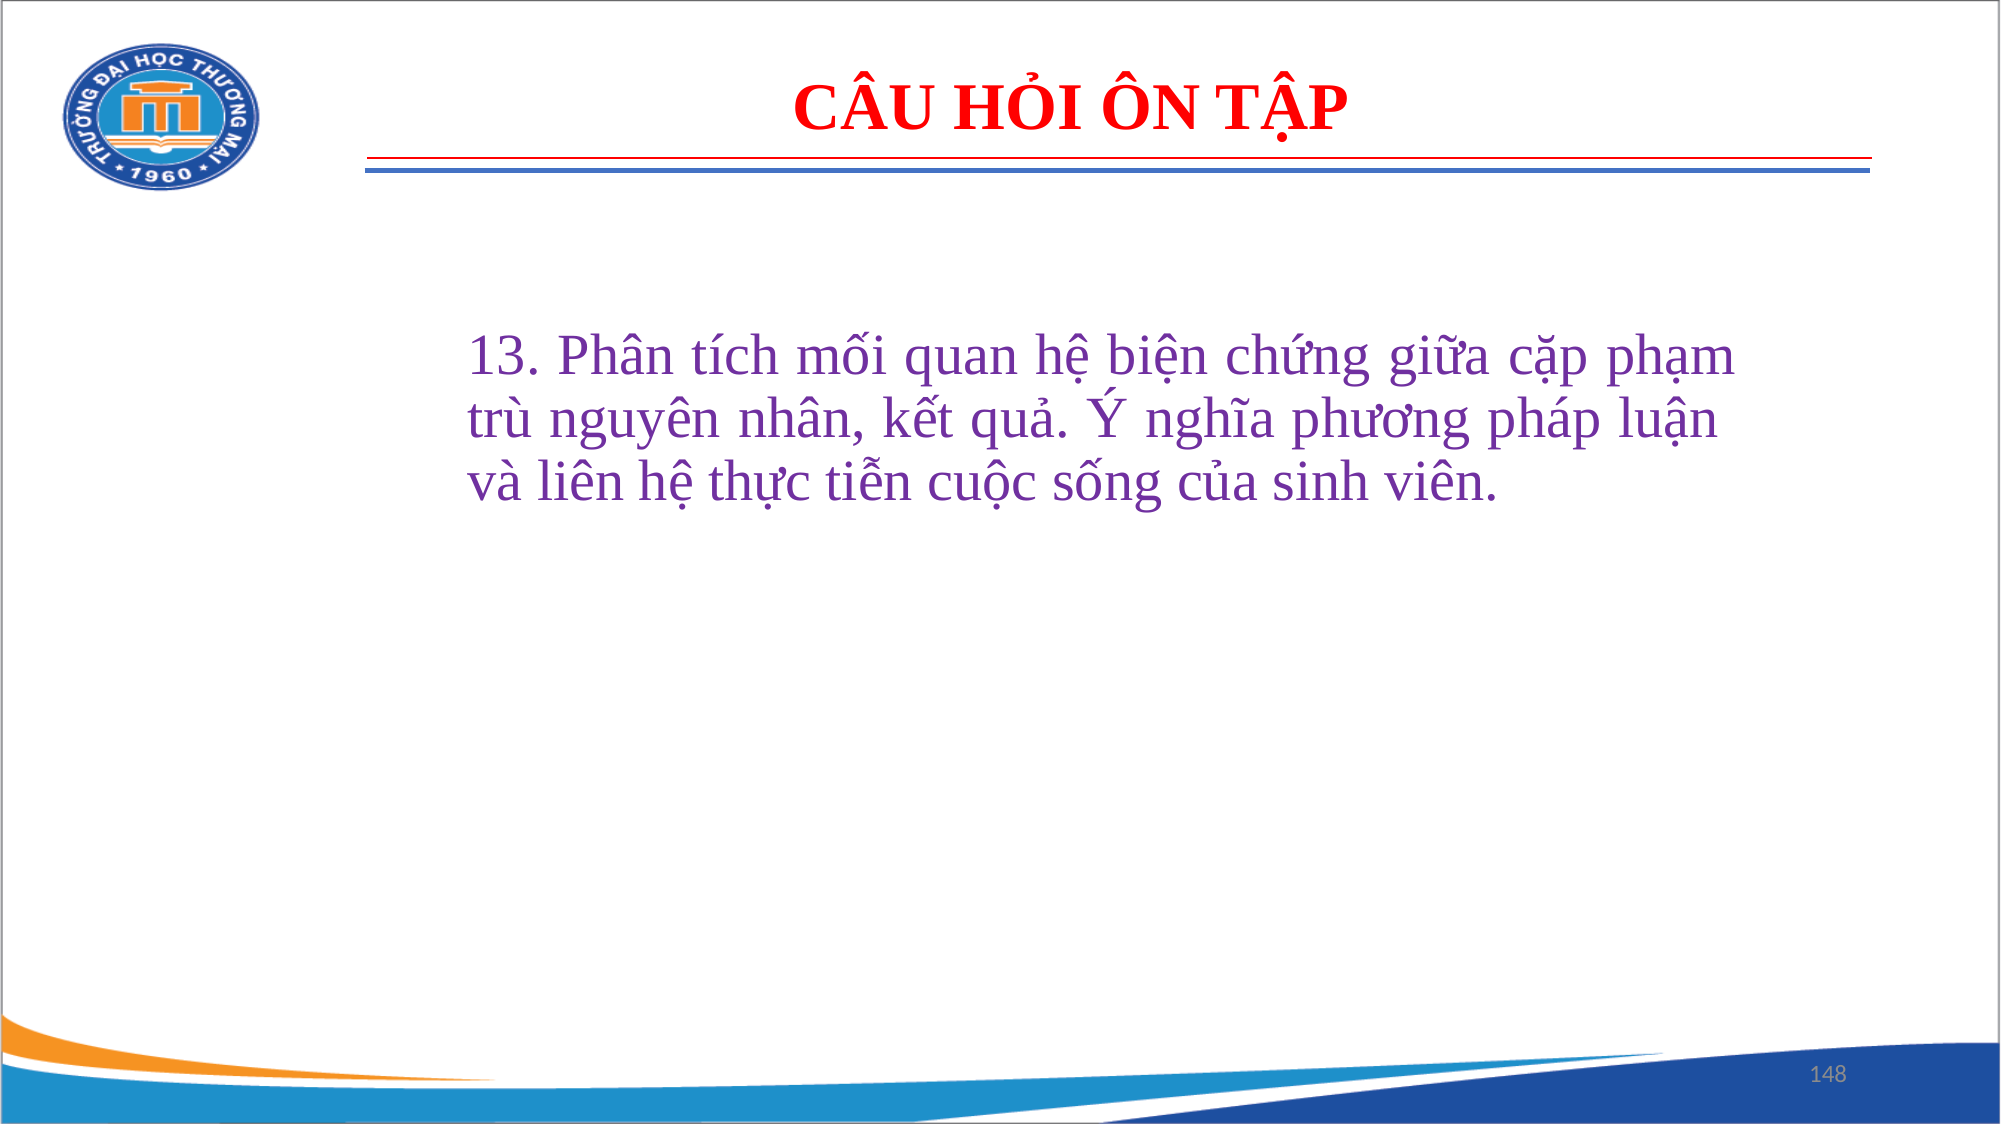

CÂU HỎI ÔN TẬP
13. Phân tích mối quan hệ biện chứng giữa cặp phạm trù nguyên nhân, kết quả. Ý nghĩa phương pháp luận  và liên hệ thực tiễn cuộc sống của sinh viên.

148